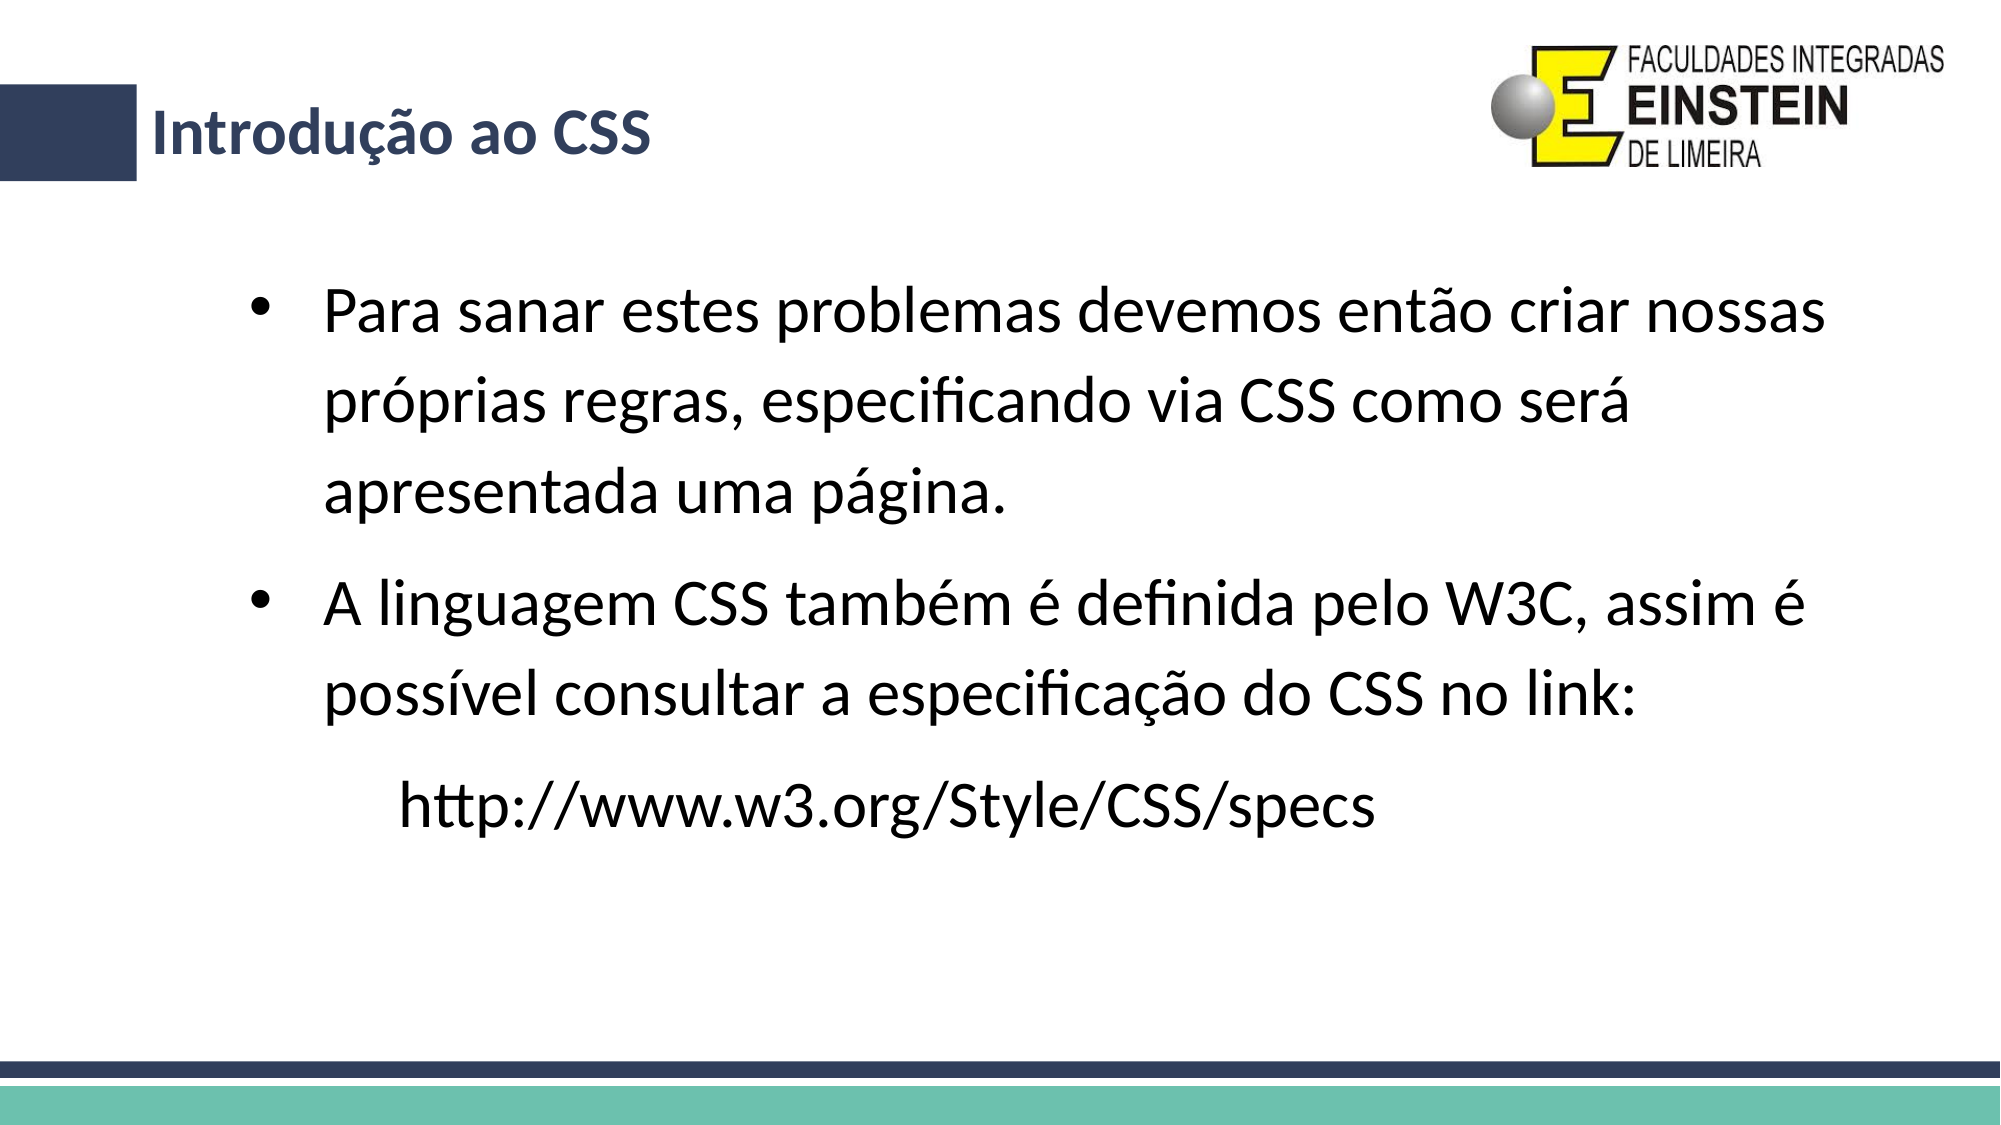

# Introdução ao CSS
Para sanar estes problemas devemos então criar nossas próprias regras, especificando via CSS como será apresentada uma página.
A linguagem CSS também é definida pelo W3C, assim é possível consultar a especificação do CSS no link:
	http://www.w3.org/Style/CSS/specs